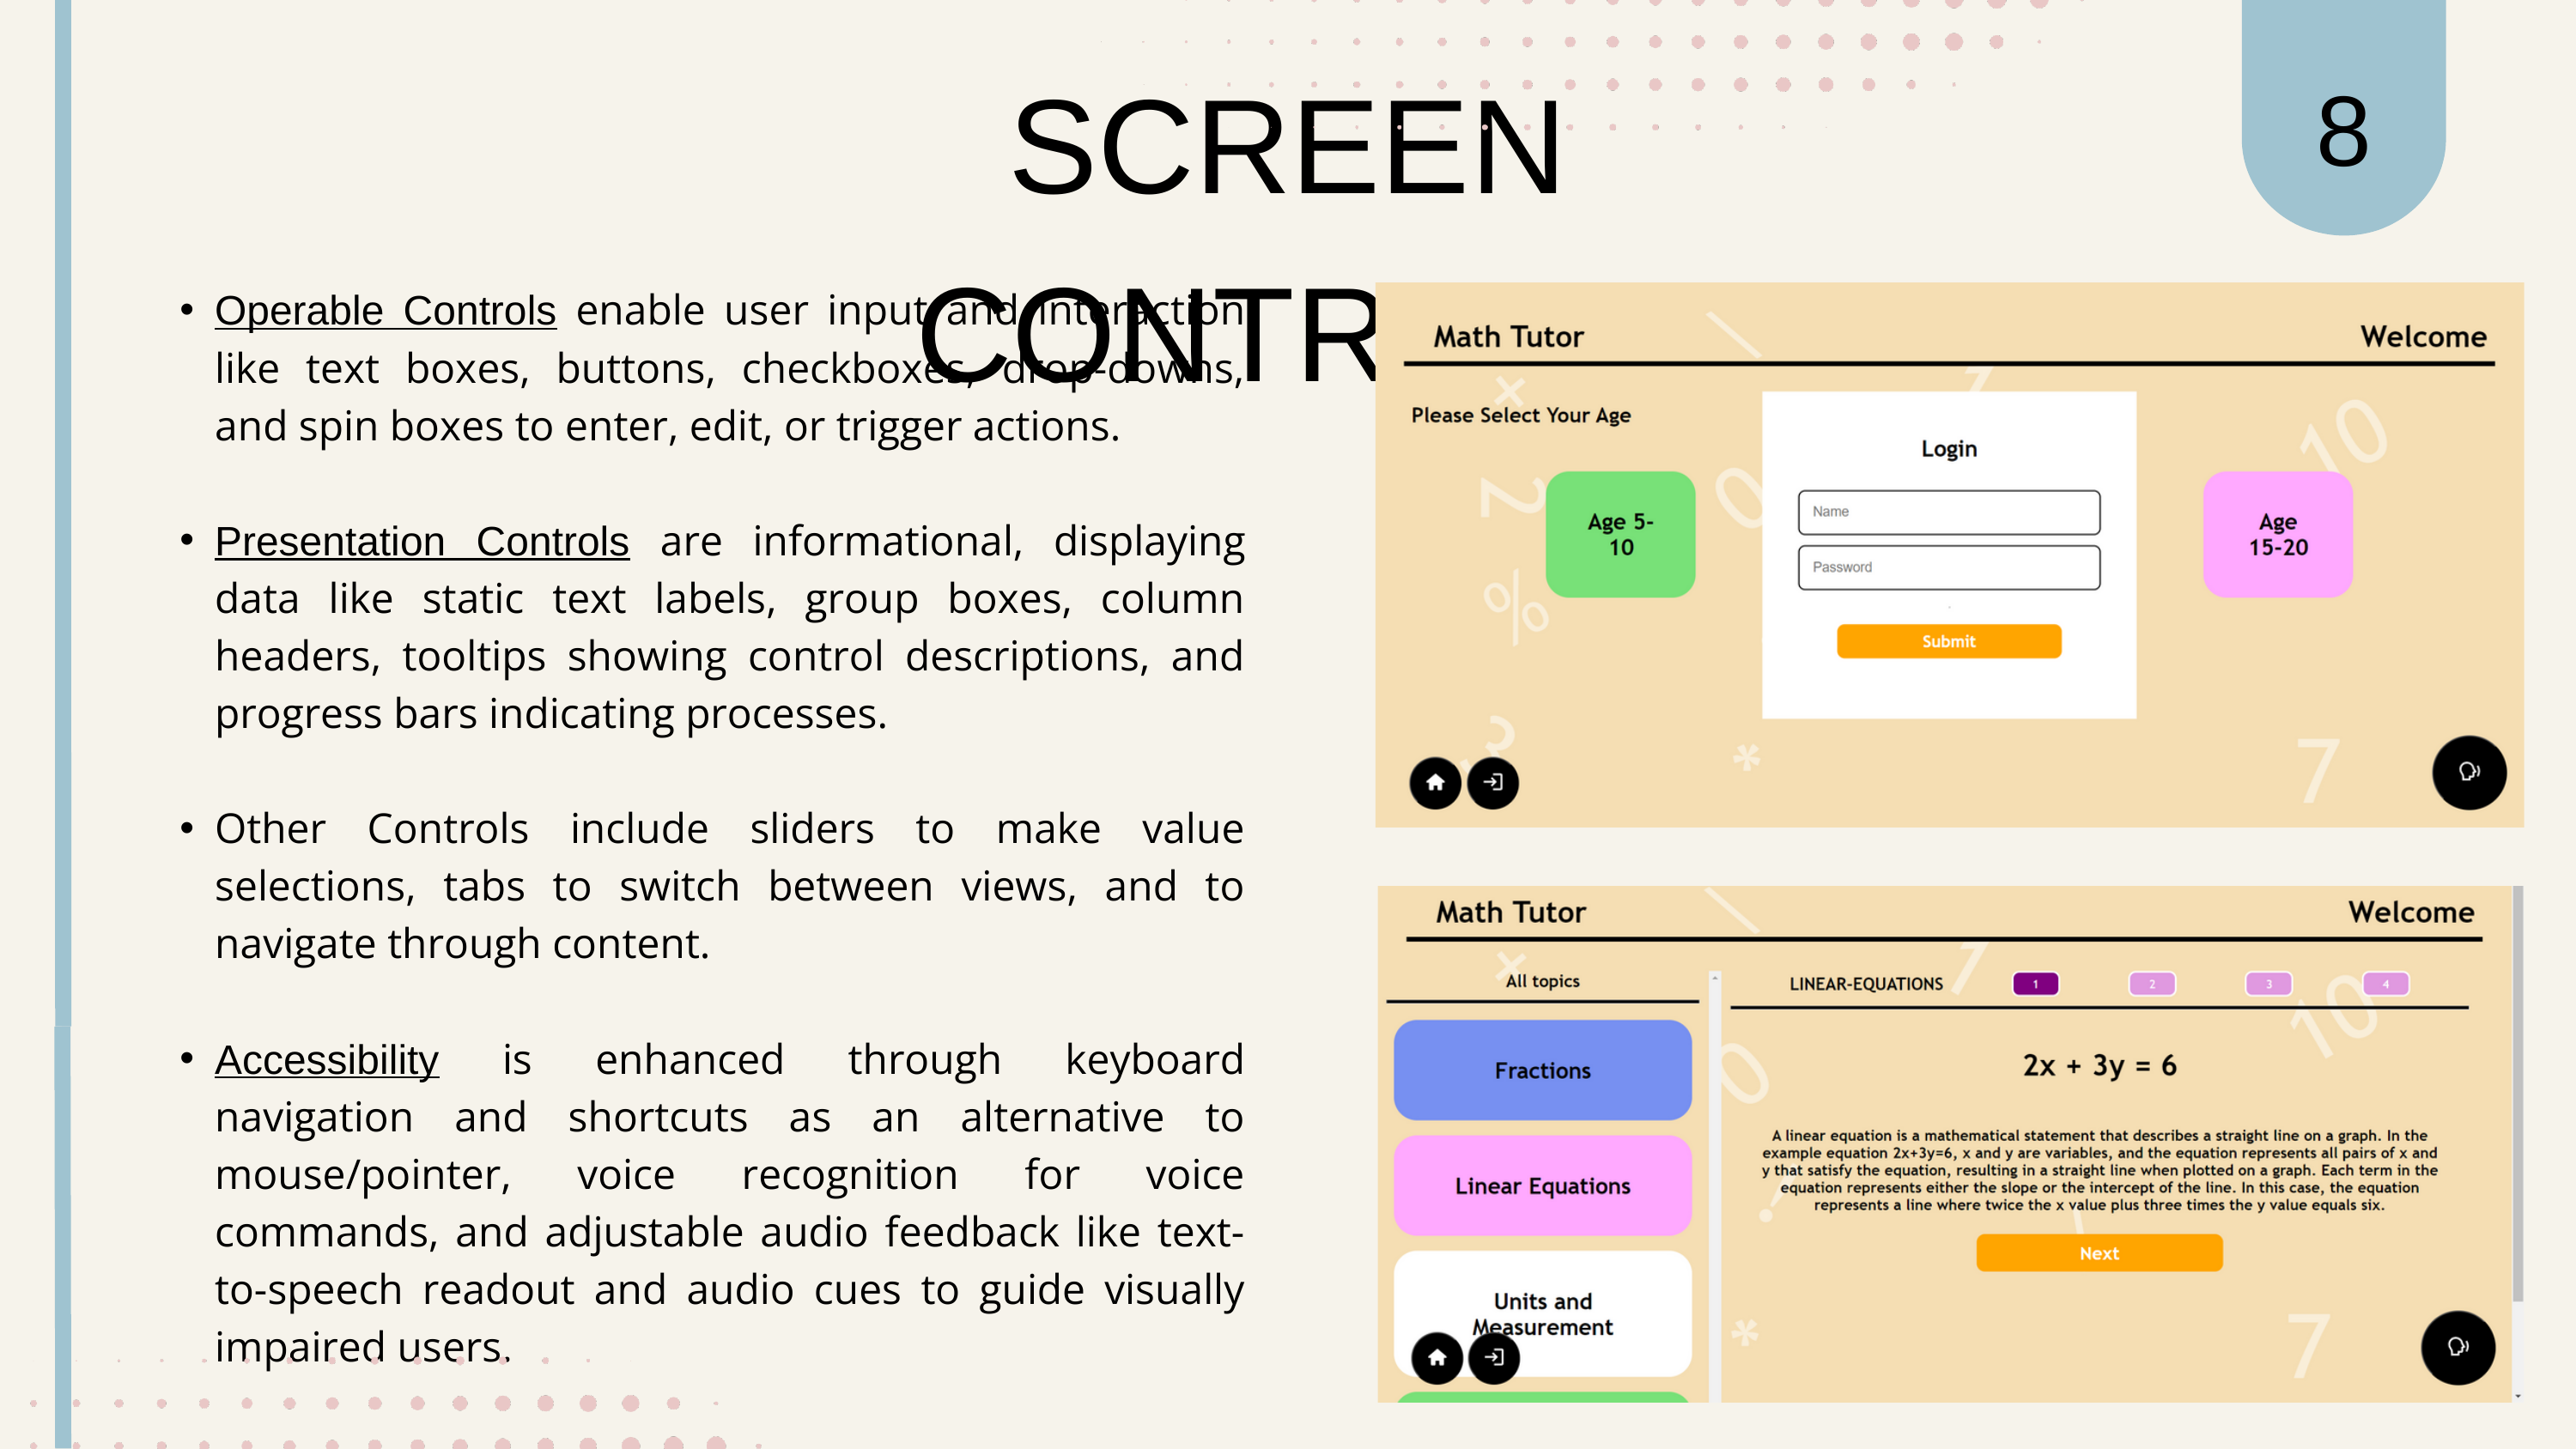

8

SCREEN CONTROLS
Operable Controls enable user input and interaction like text boxes, buttons, checkboxes, drop-downs, and spin boxes to enter, edit, or trigger actions.

Presentation Controls are informational, displaying data like static text labels, group boxes, column headers, tooltips showing control descriptions, and progress bars indicating processes.

Other Controls include sliders to make value selections, tabs to switch between views, and to navigate through content.

Accessibility is enhanced through keyboard navigation and shortcuts as an alternative to mouse/pointer, voice recognition for voice commands, and adjustable audio feedback like text-to-speech readout and audio cues to guide visually impaired users.